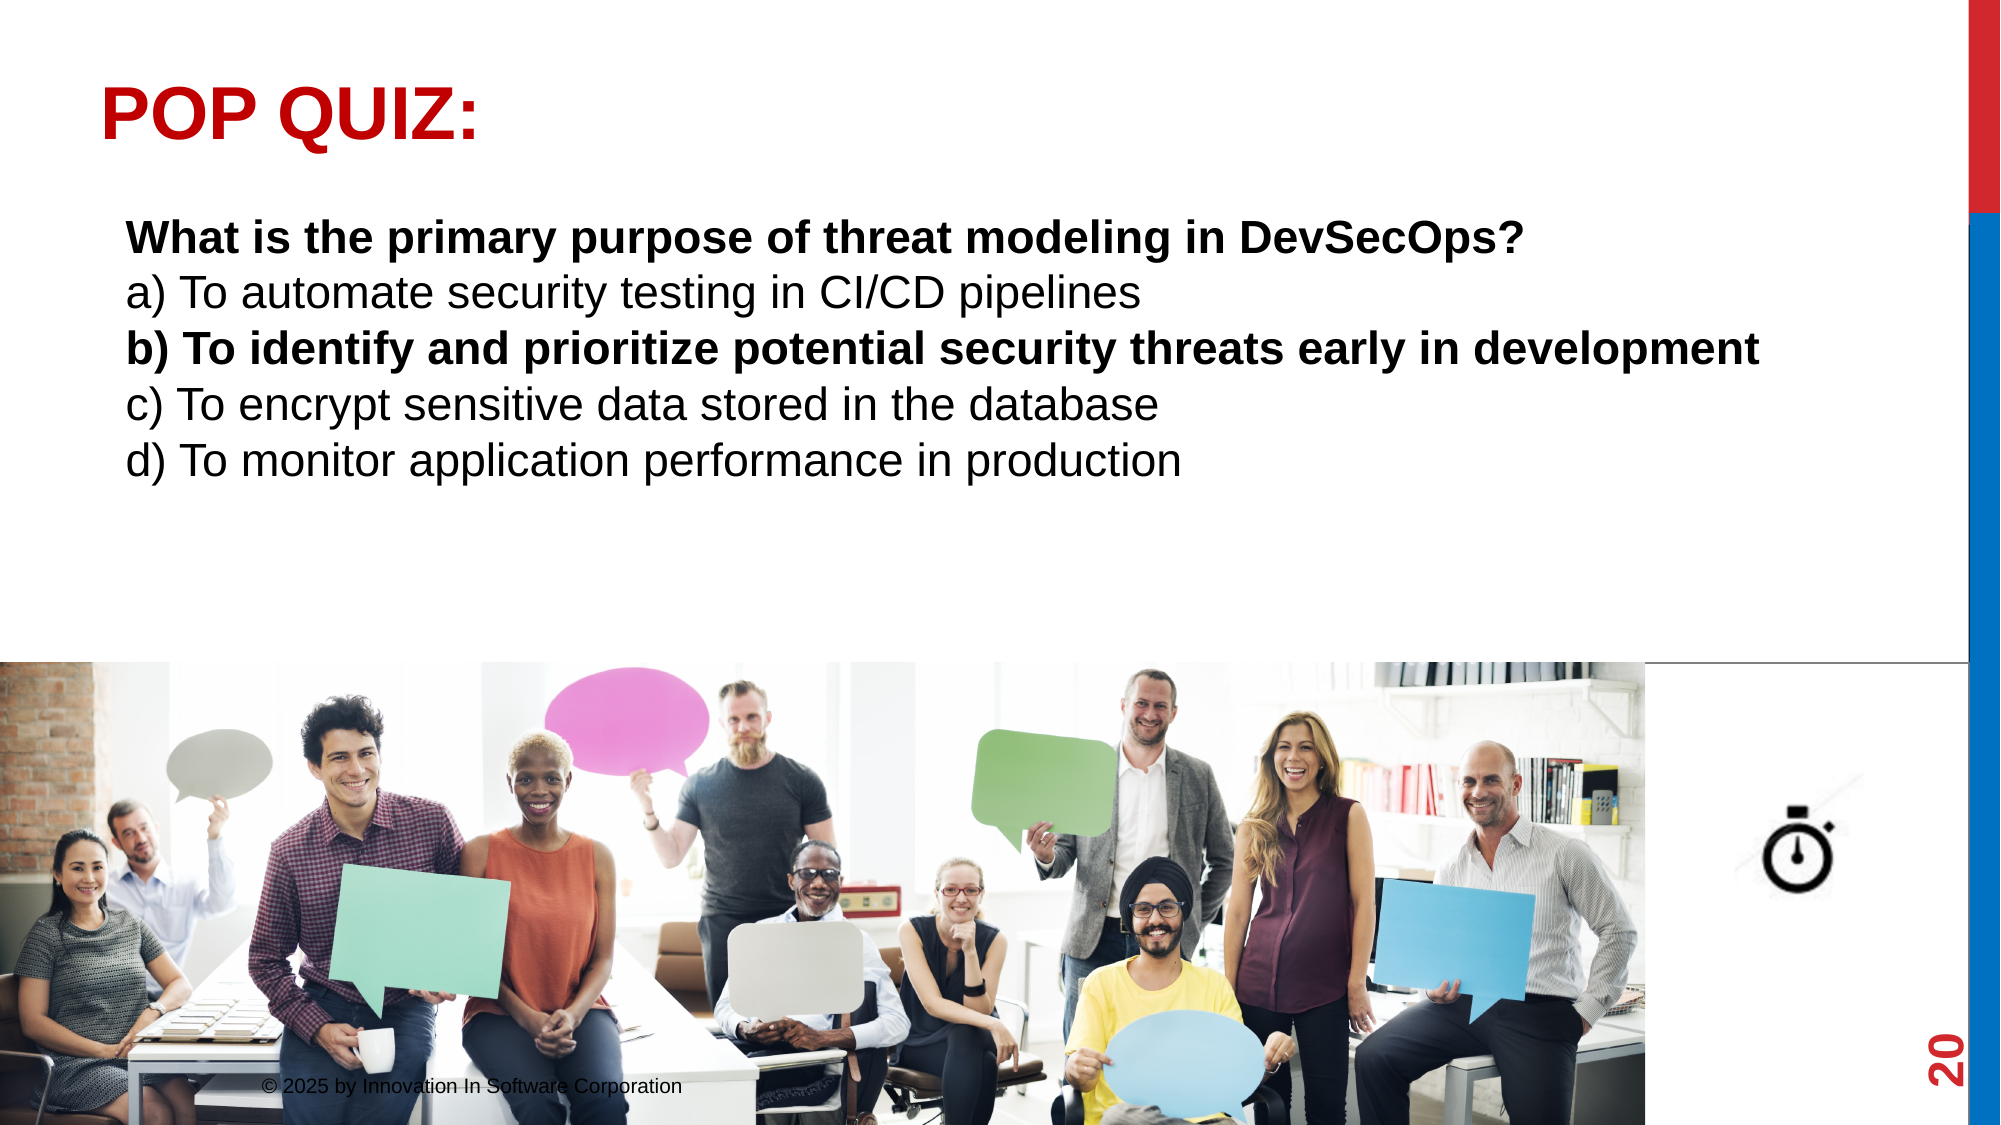

What is the primary purpose of threat modeling in DevSecOps?
a) To automate security testing in CI/CD pipelines
b) To identify and prioritize potential security threats early in development
c) To encrypt sensitive data stored in the database
d) To monitor application performance in production

20
© 2025 by Innovation In Software Corporation